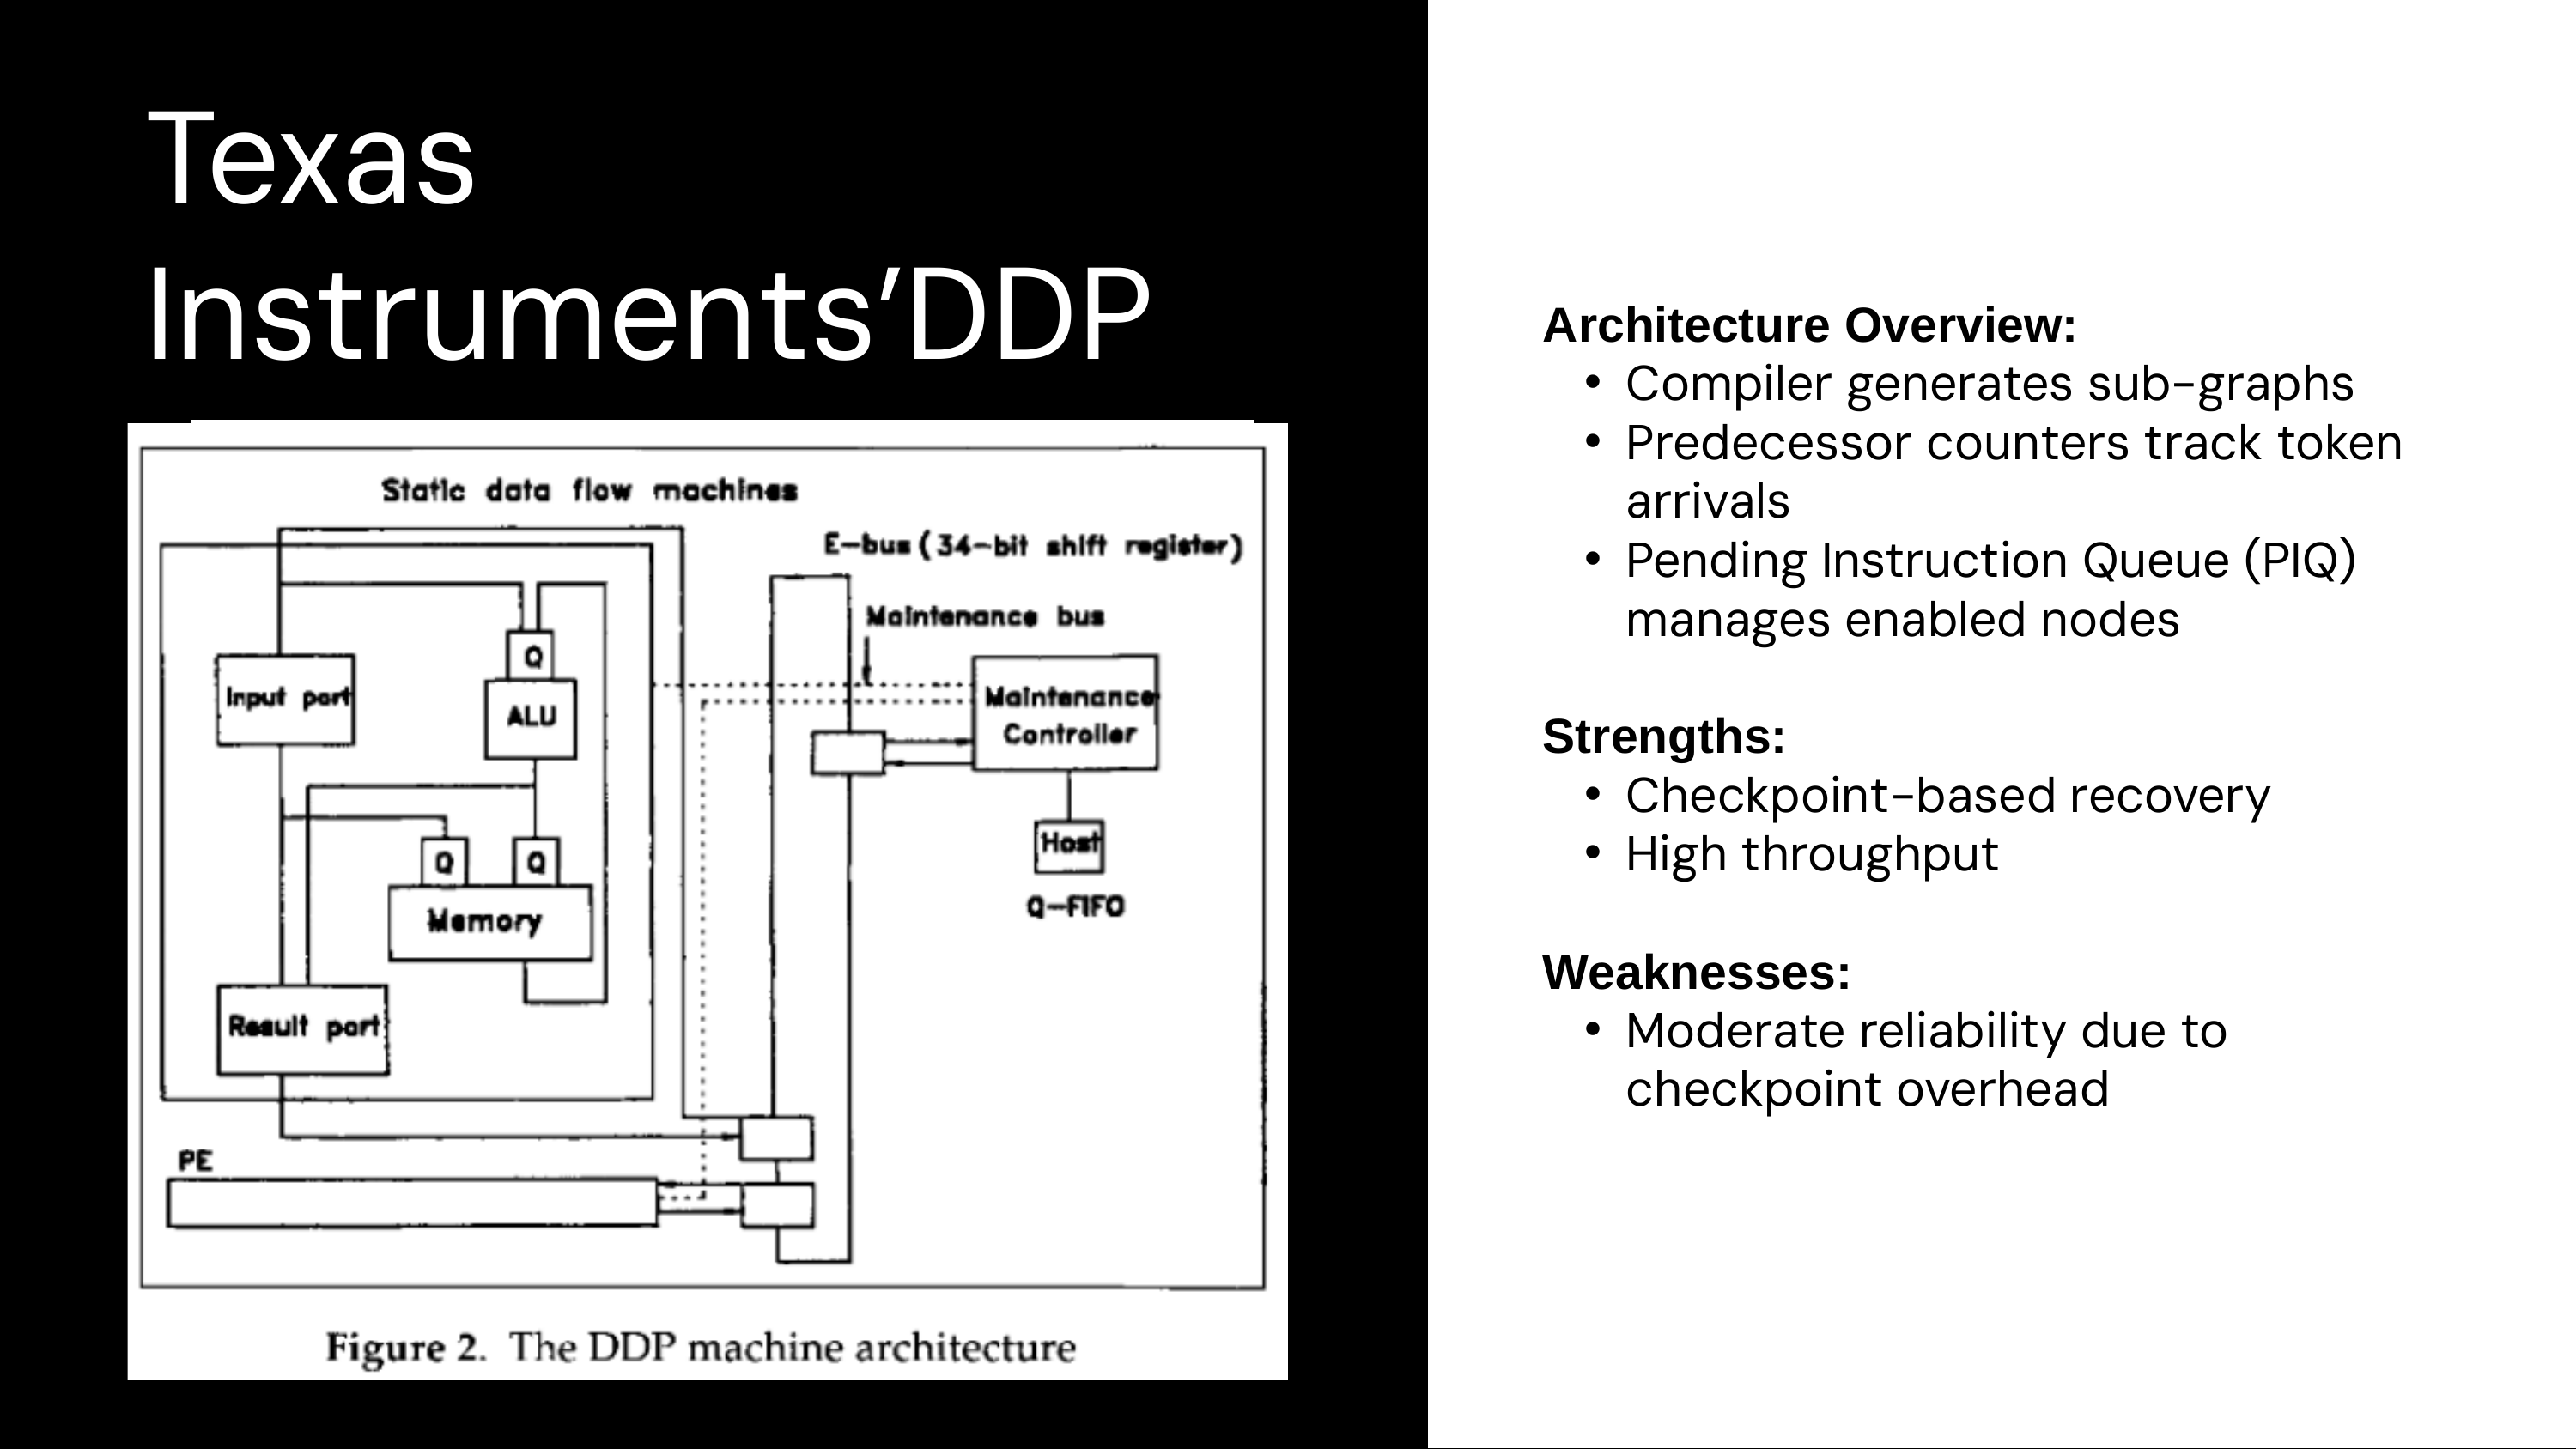

2. FPGA AND ASIC HARDWARE IMPLEMENTATIONS
Custom hardware implementations (FPGAs/ASICs) require pre-determined execution flows since they lack dynamic instruction reordering.
Examples: Cryptographic Accelerators, Image Processing Pipelines, Neural Network Accelerators.

Texas Instruments’DDP
1. Hard Real-Time Systems
In real-time applications, execution times must be strictly predictable to meet deadlines. Dynamic scheduling introduces unpredictable latencies.
Examples: Avionics Systems, Medical Devices, Industrial Automation

Architecture Overview:
Compiler generates sub-graphs
Predecessor counters track token arrivals
Pending Instruction Queue (PIQ) manages enabled nodes

Strengths:
Checkpoint-based recovery
High throughput

Weaknesses:
Moderate reliability due to checkpoint overhead